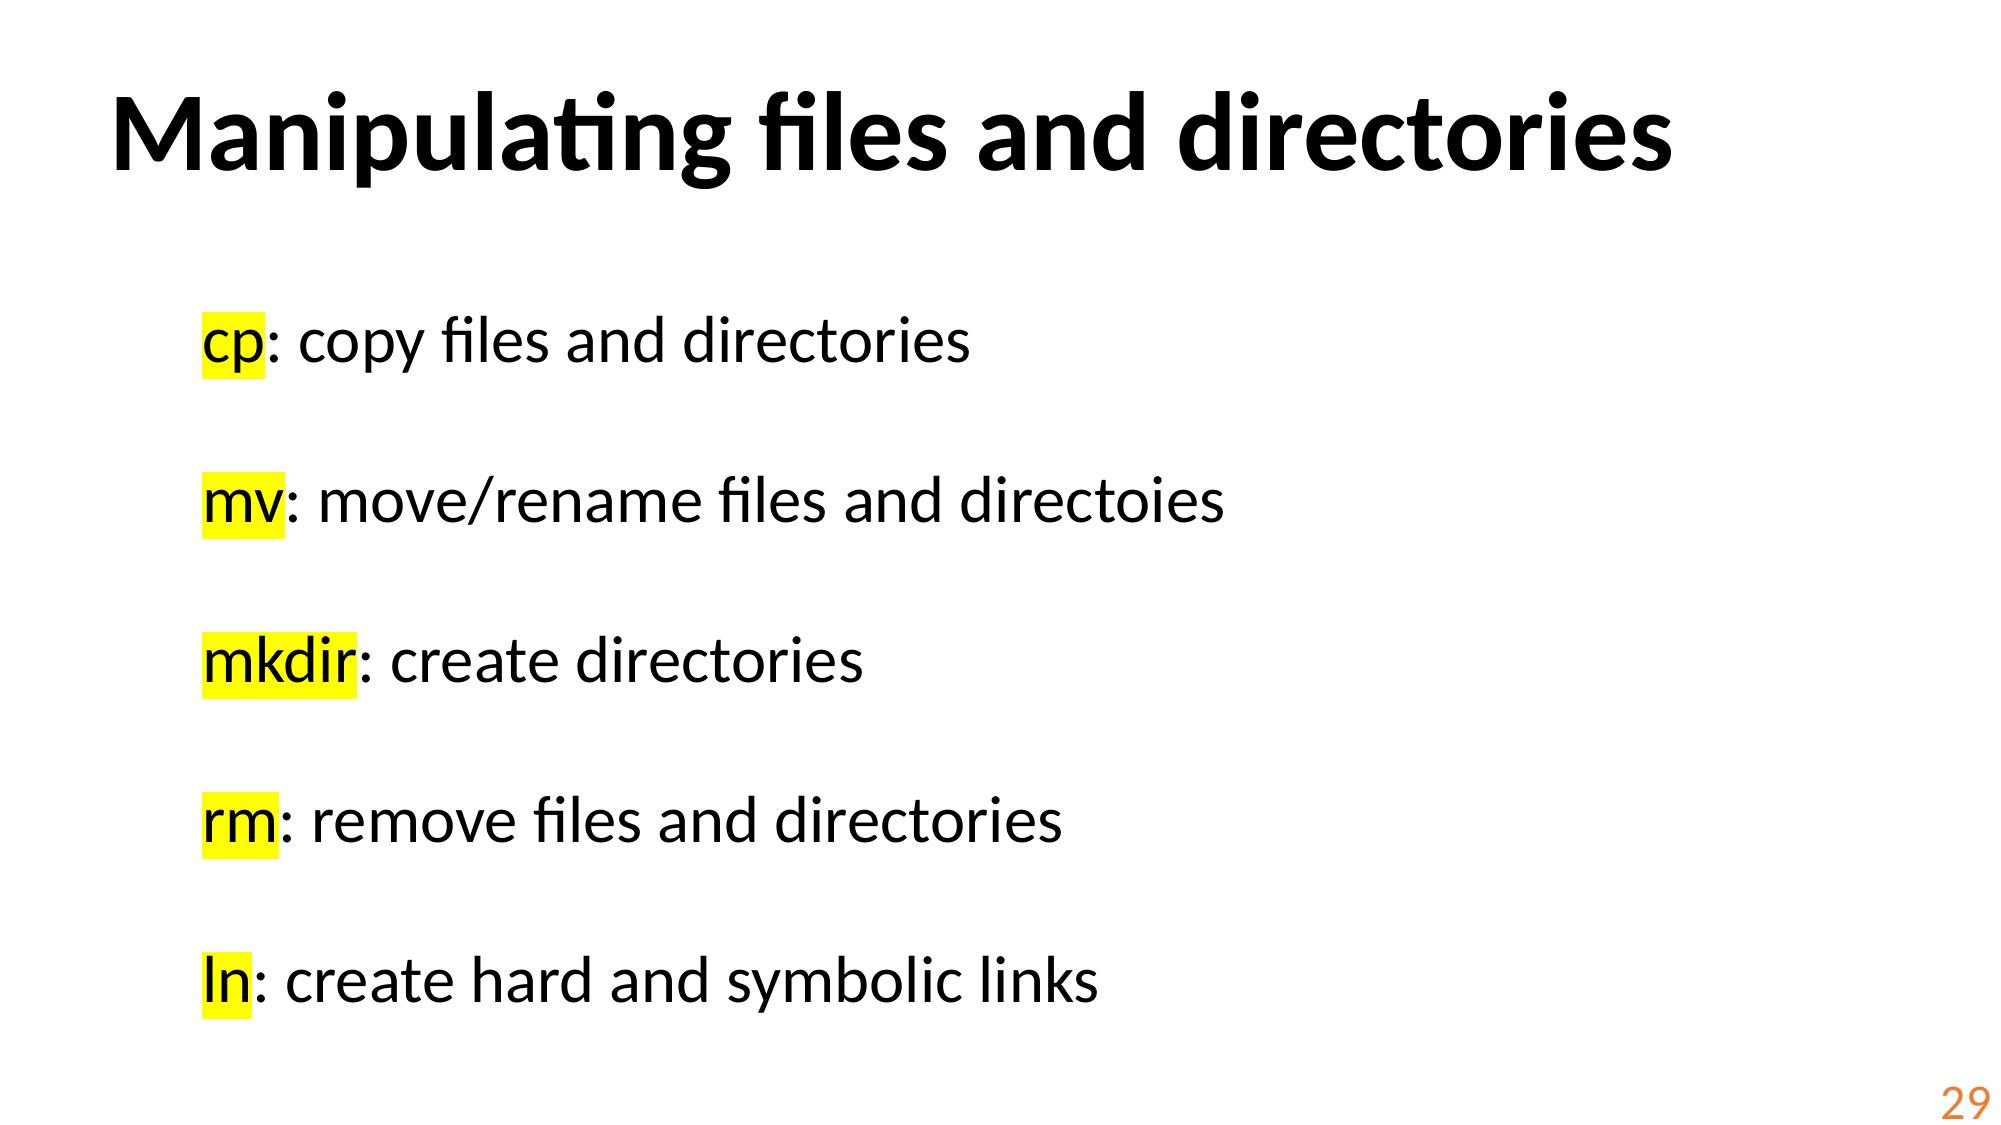

Manipulating files and directories
cp: copy files and directories

mv: move/rename files and directoies

mkdir: create directories

rm: remove files and directories

ln: create hard and symbolic links
29